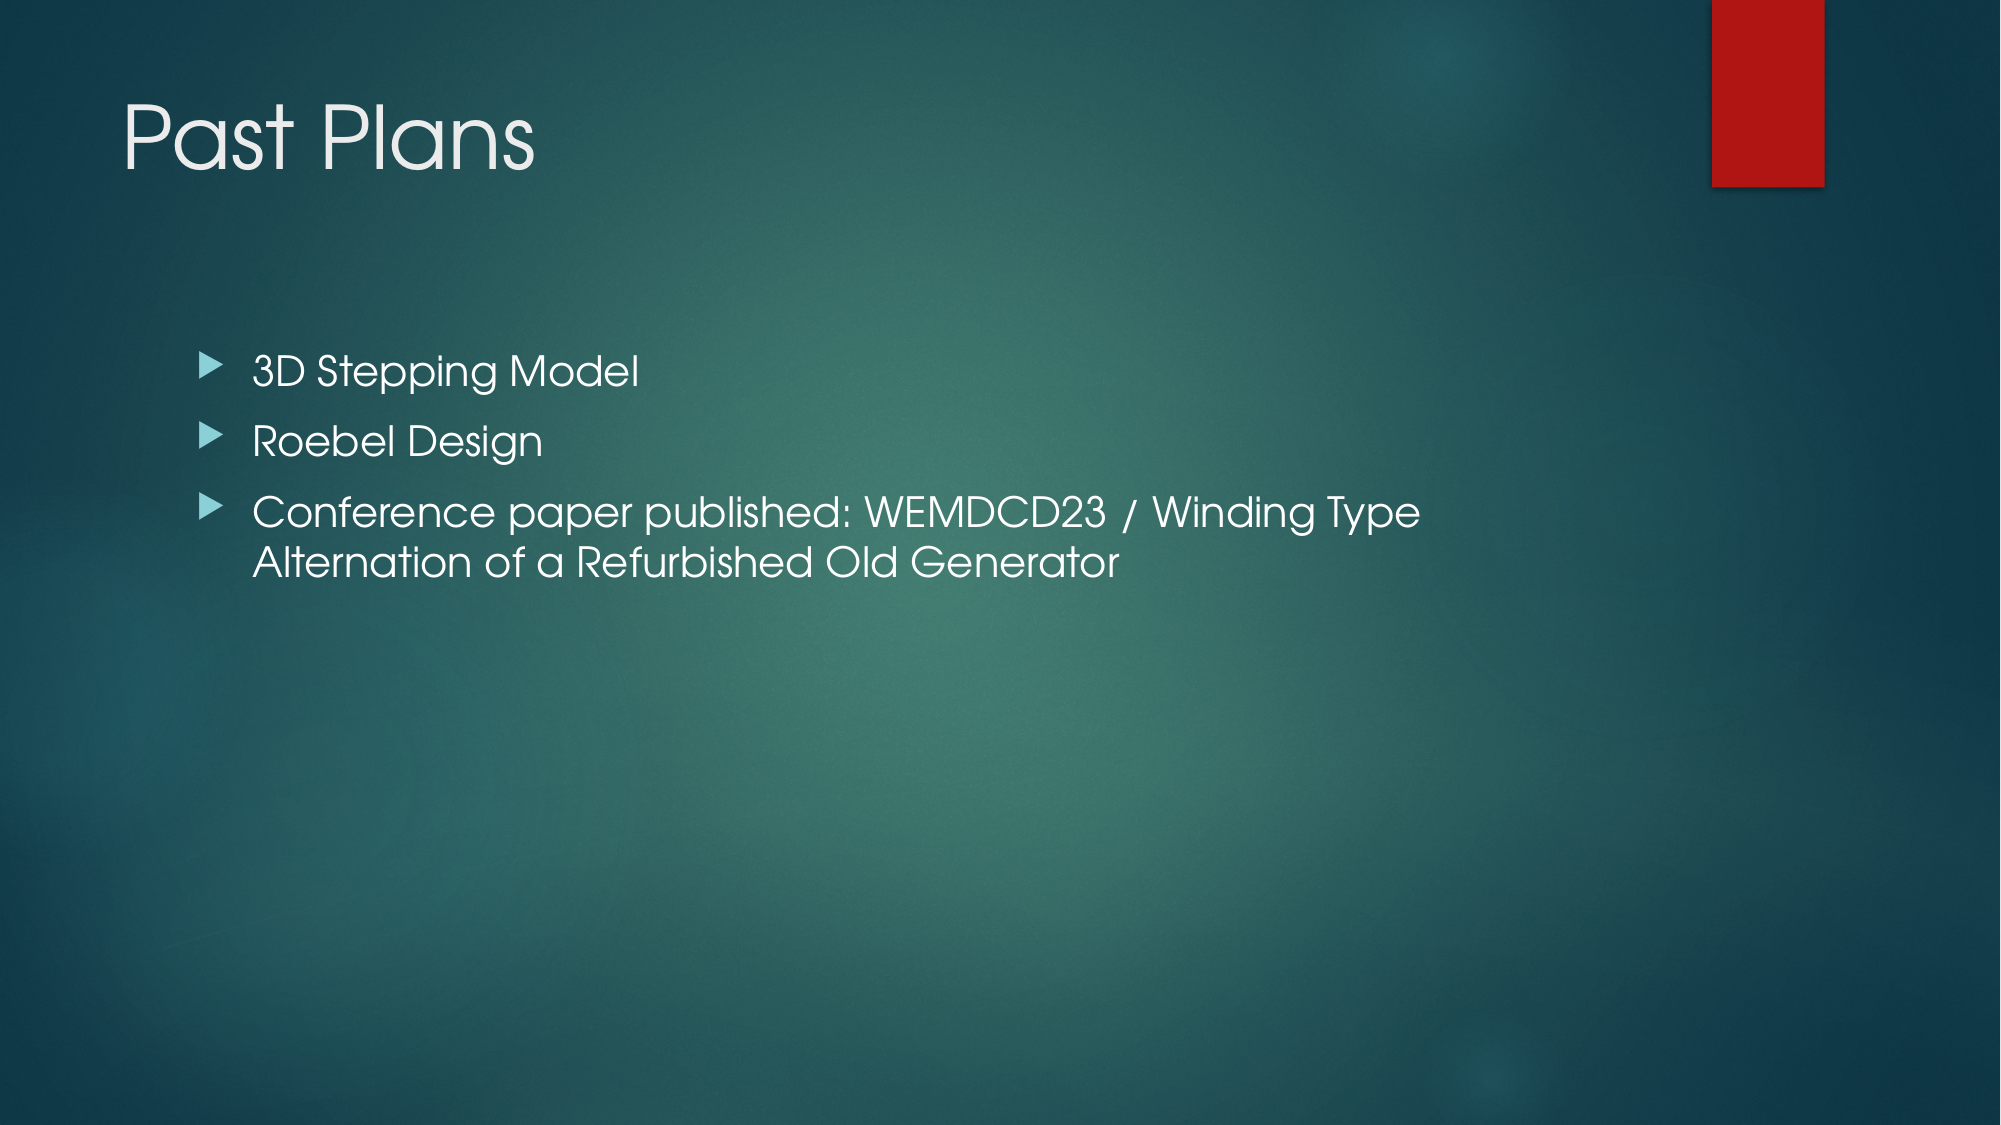

# Past Plans
3D Stepping Model
Roebel Design
Conference paper published: WEMDCD23 / Winding Type Alternation of a Refurbished Old Generator